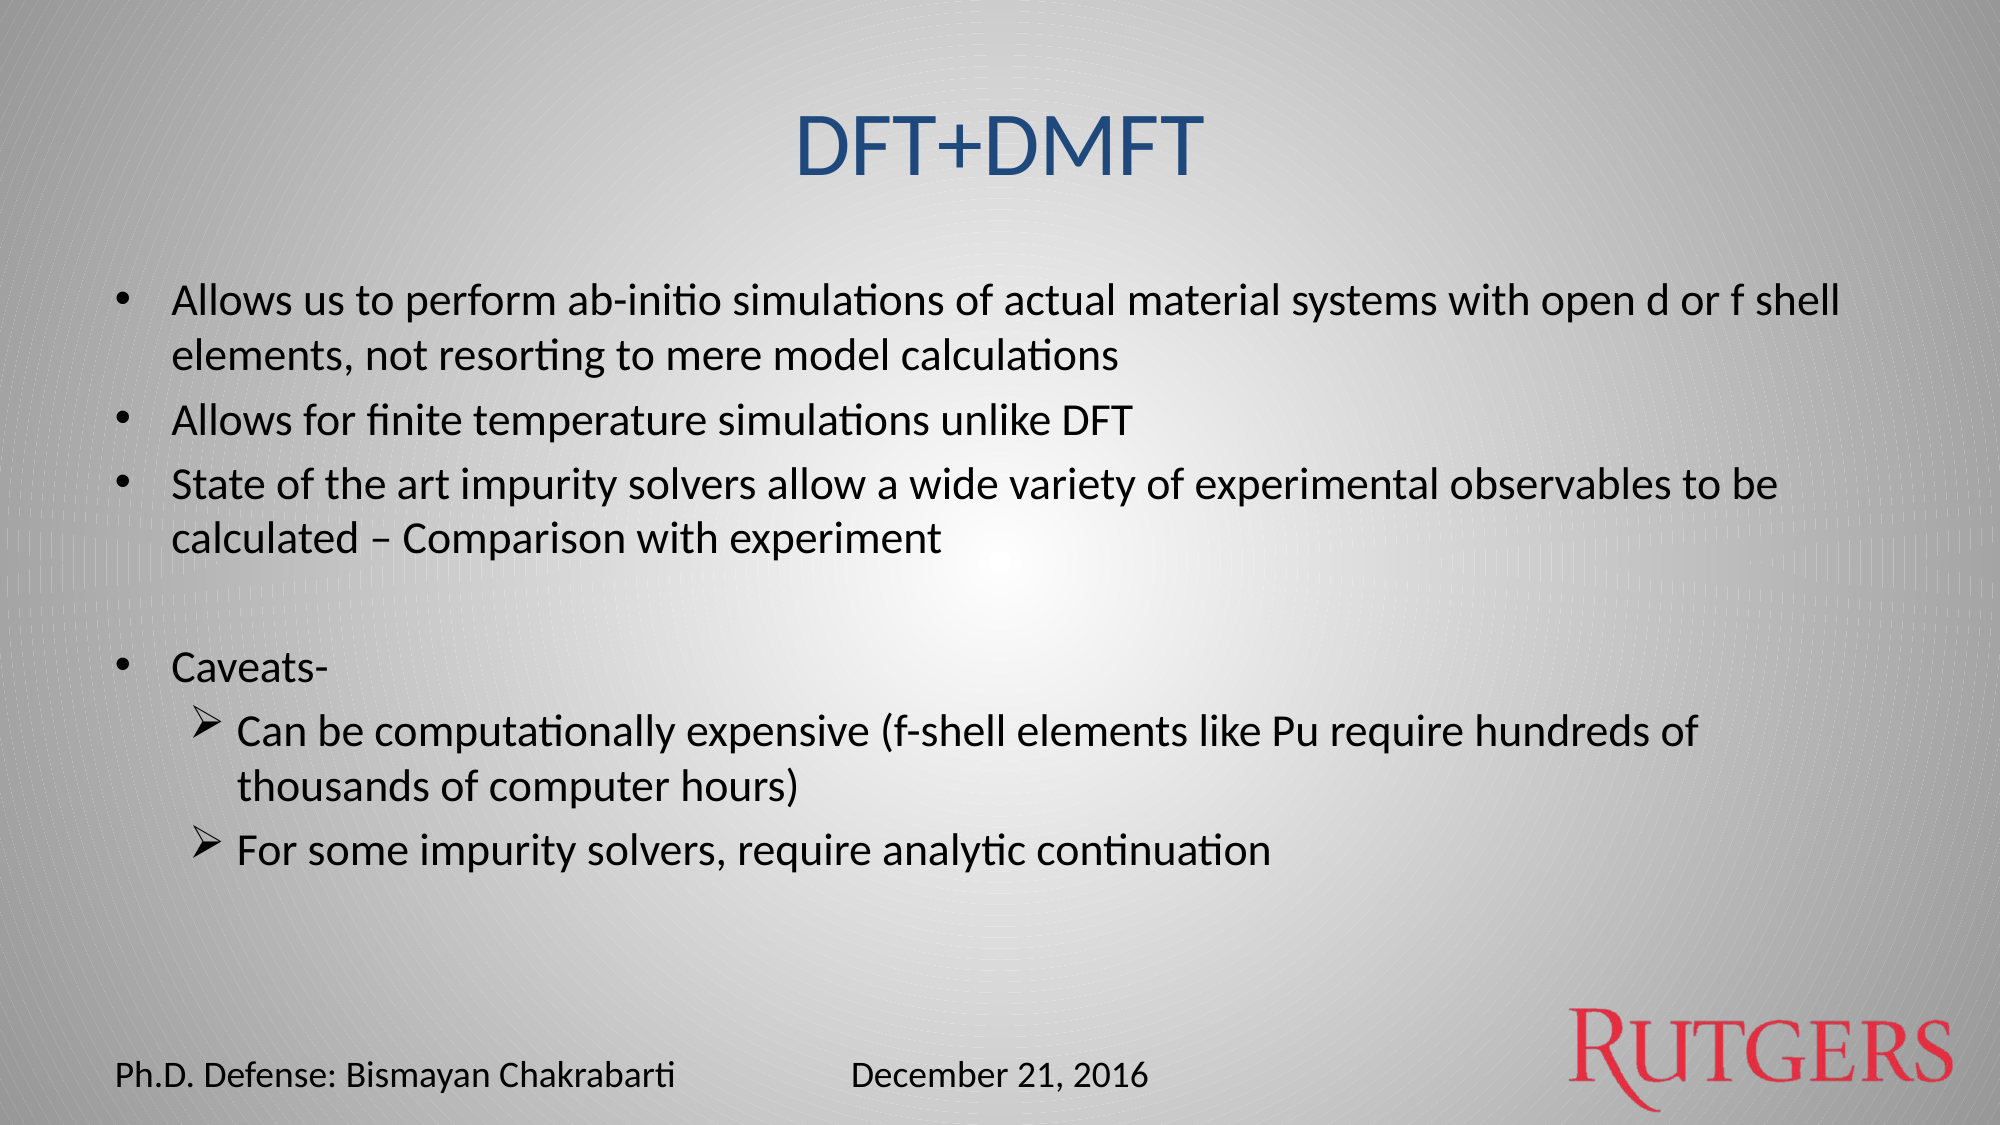

# DFT+DMFT
Allows us to perform ab-initio simulations of actual material systems with open d or f shell elements, not resorting to mere model calculations
Allows for finite temperature simulations unlike DFT
State of the art impurity solvers allow a wide variety of experimental observables to be calculated – Comparison with experiment

Caveats-
Can be computationally expensive (f-shell elements like Pu require hundreds of thousands of computer hours)
For some impurity solvers, require analytic continuation
Ph.D. Defense: Bismayan Chakrabarti
December 21, 2016